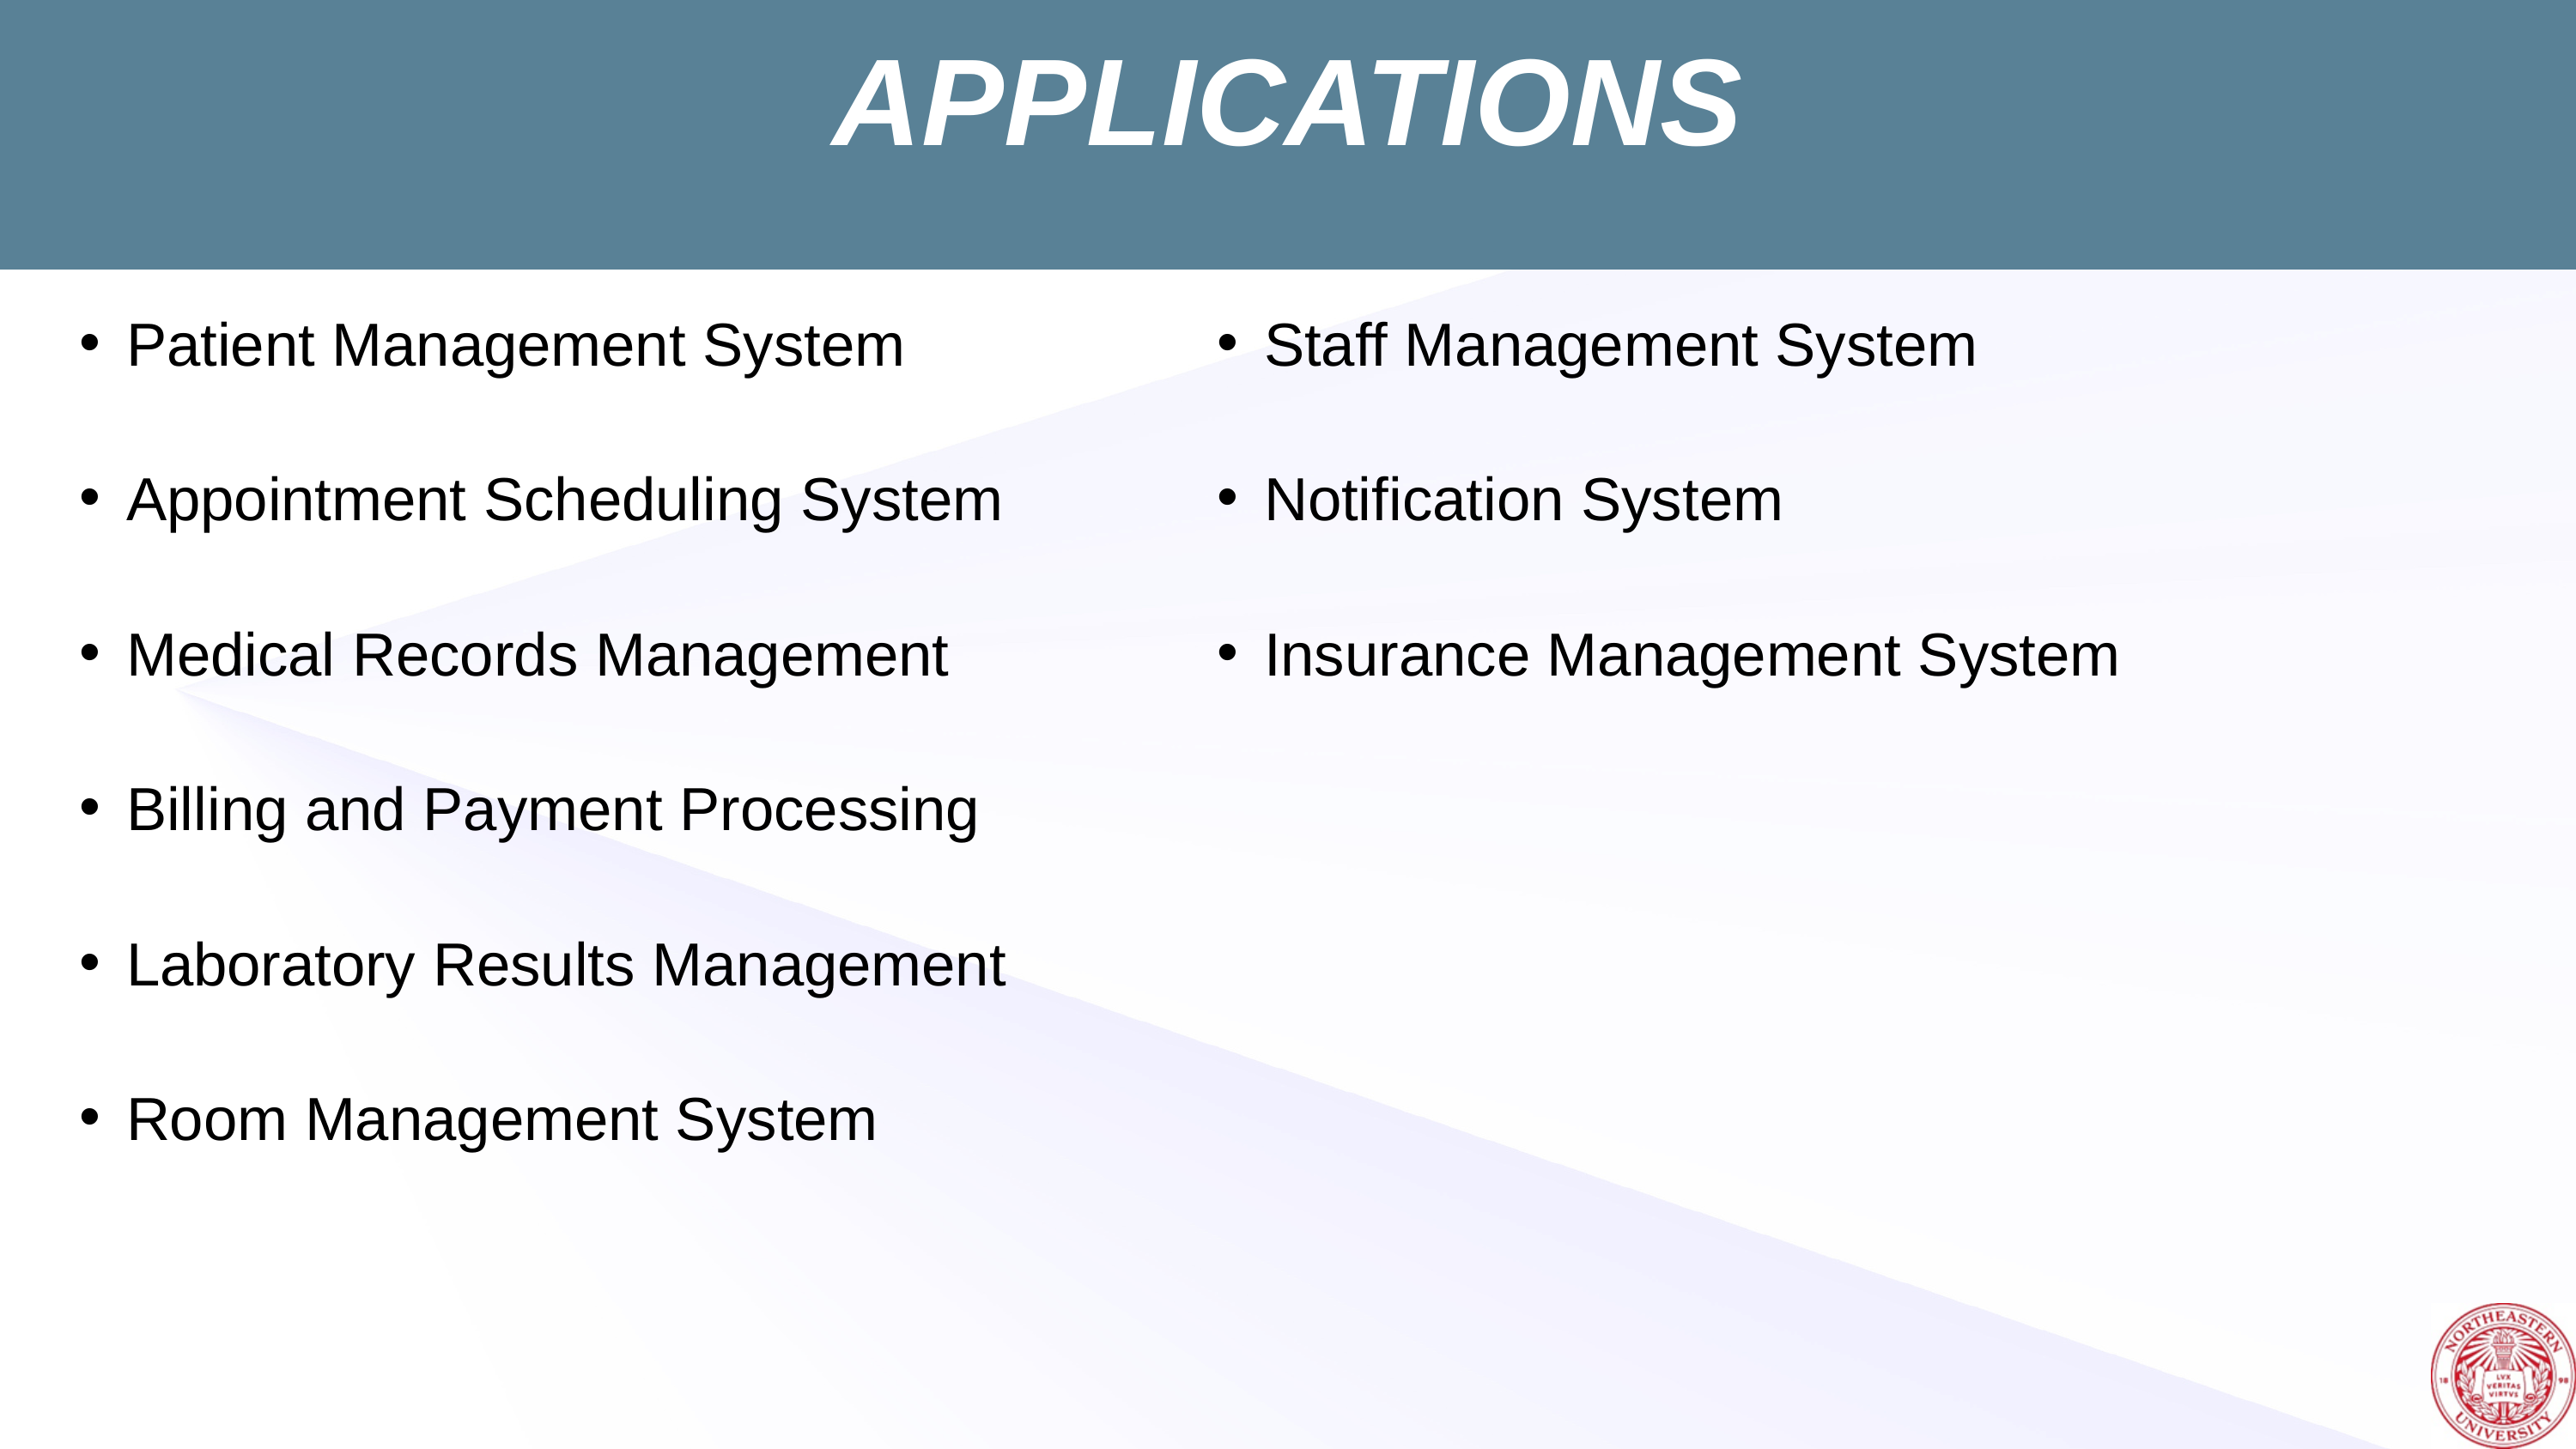

APPLICATIONS
Patient Management System

Appointment Scheduling System

Medical Records Management

Billing and Payment Processing

Laboratory Results Management

Room Management System

Staff Management System

Notification System

Insurance Management System